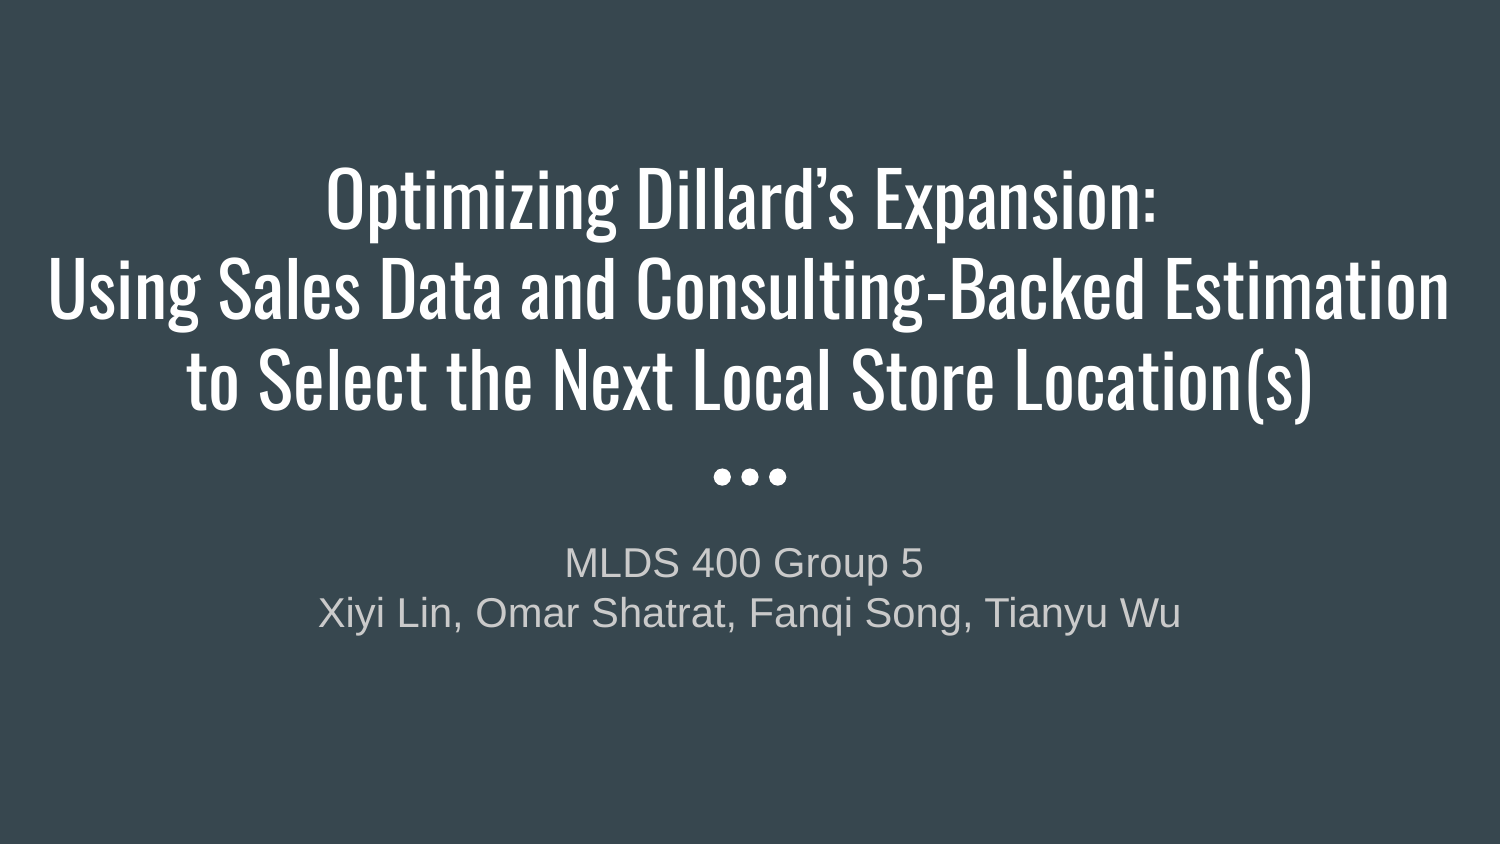

# Optimizing Dillard’s Expansion:
Using Sales Data and Consulting-Backed Estimation to Select the Next Local Store Location(s)
MLDS 400 Group 5
Xiyi Lin, Omar Shatrat, Fanqi Song, Tianyu Wu